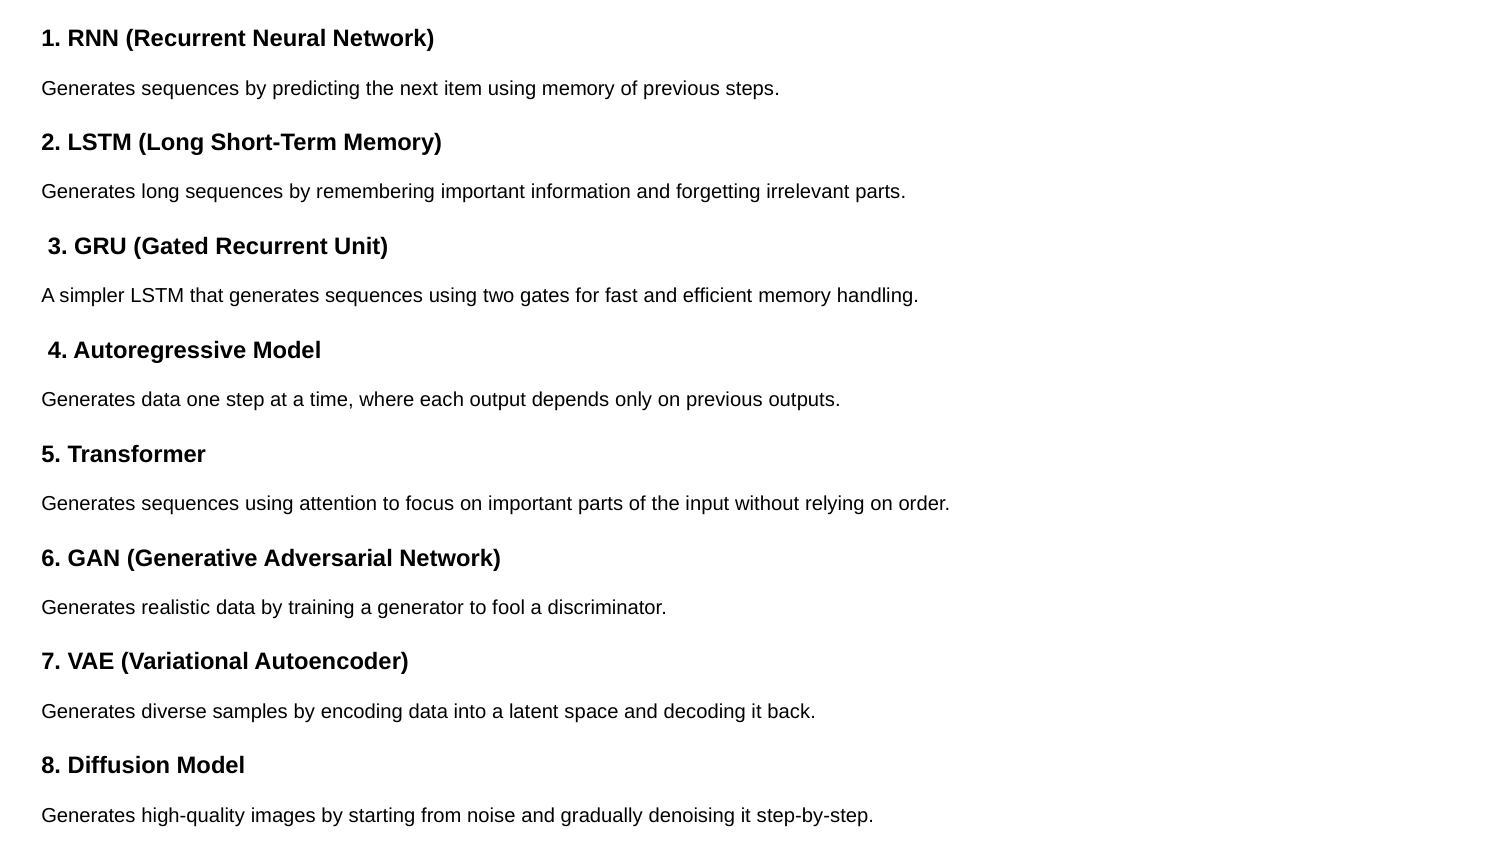

1. RNN (Recurrent Neural Network)
Generates sequences by predicting the next item using memory of previous steps.
2. LSTM (Long Short-Term Memory)
Generates long sequences by remembering important information and forgetting irrelevant parts.
 3. GRU (Gated Recurrent Unit)
A simpler LSTM that generates sequences using two gates for fast and efficient memory handling.
 4. Autoregressive Model
Generates data one step at a time, where each output depends only on previous outputs.
5. Transformer
Generates sequences using attention to focus on important parts of the input without relying on order.
6. GAN (Generative Adversarial Network)
Generates realistic data by training a generator to fool a discriminator.
7. VAE (Variational Autoencoder)
Generates diverse samples by encoding data into a latent space and decoding it back.
8. Diffusion Model
Generates high-quality images by starting from noise and gradually denoising it step-by-step.